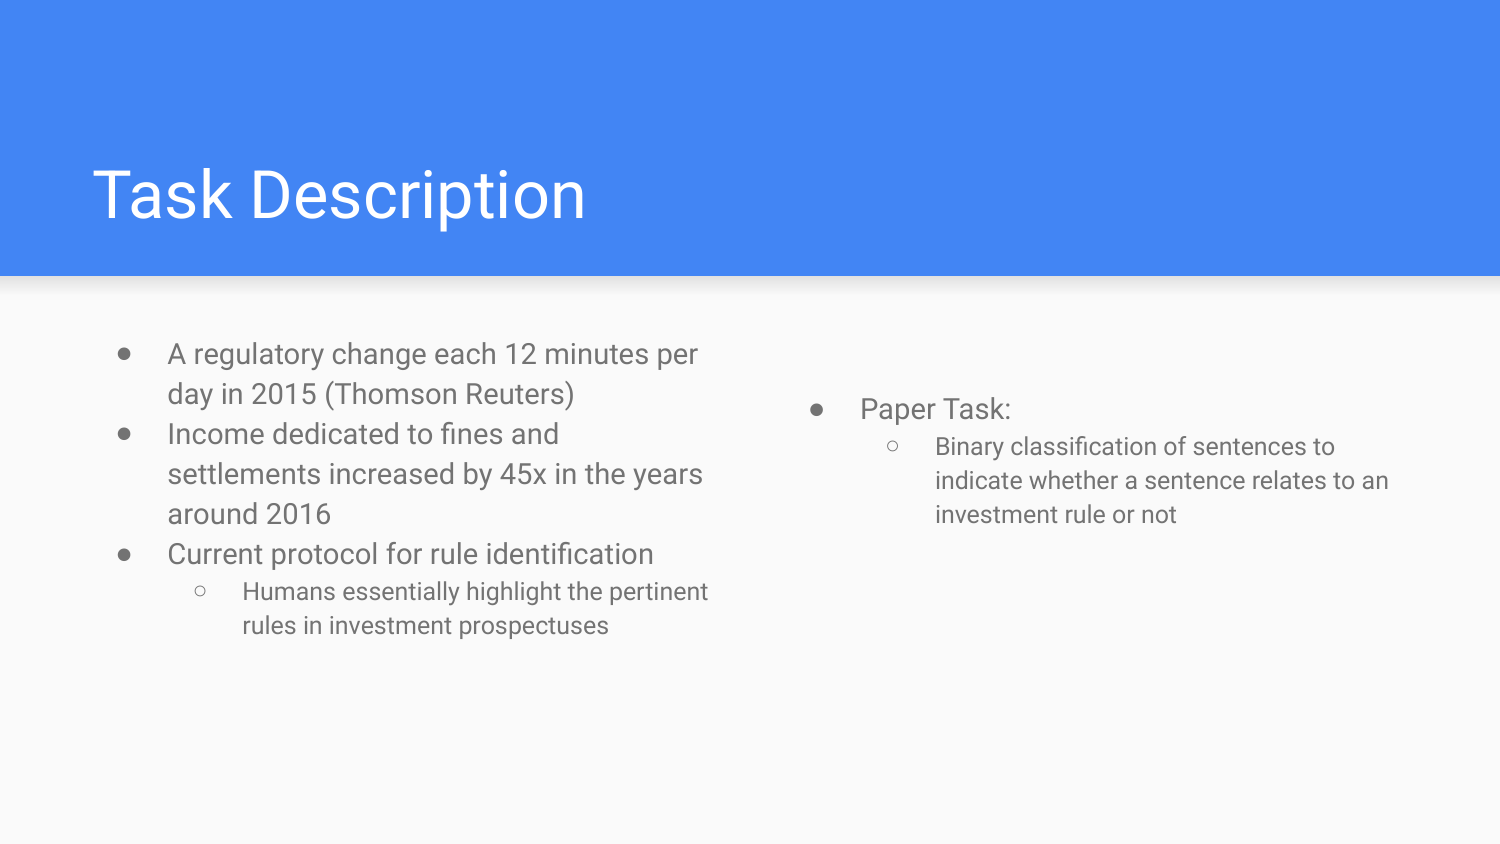

# Task Description
A regulatory change each 12 minutes per day in 2015 (Thomson Reuters)
Income dedicated to fines and settlements increased by 45x in the years around 2016
Current protocol for rule identification
Humans essentially highlight the pertinent rules in investment prospectuses
Paper Task:
Binary classification of sentences to indicate whether a sentence relates to an investment rule or not